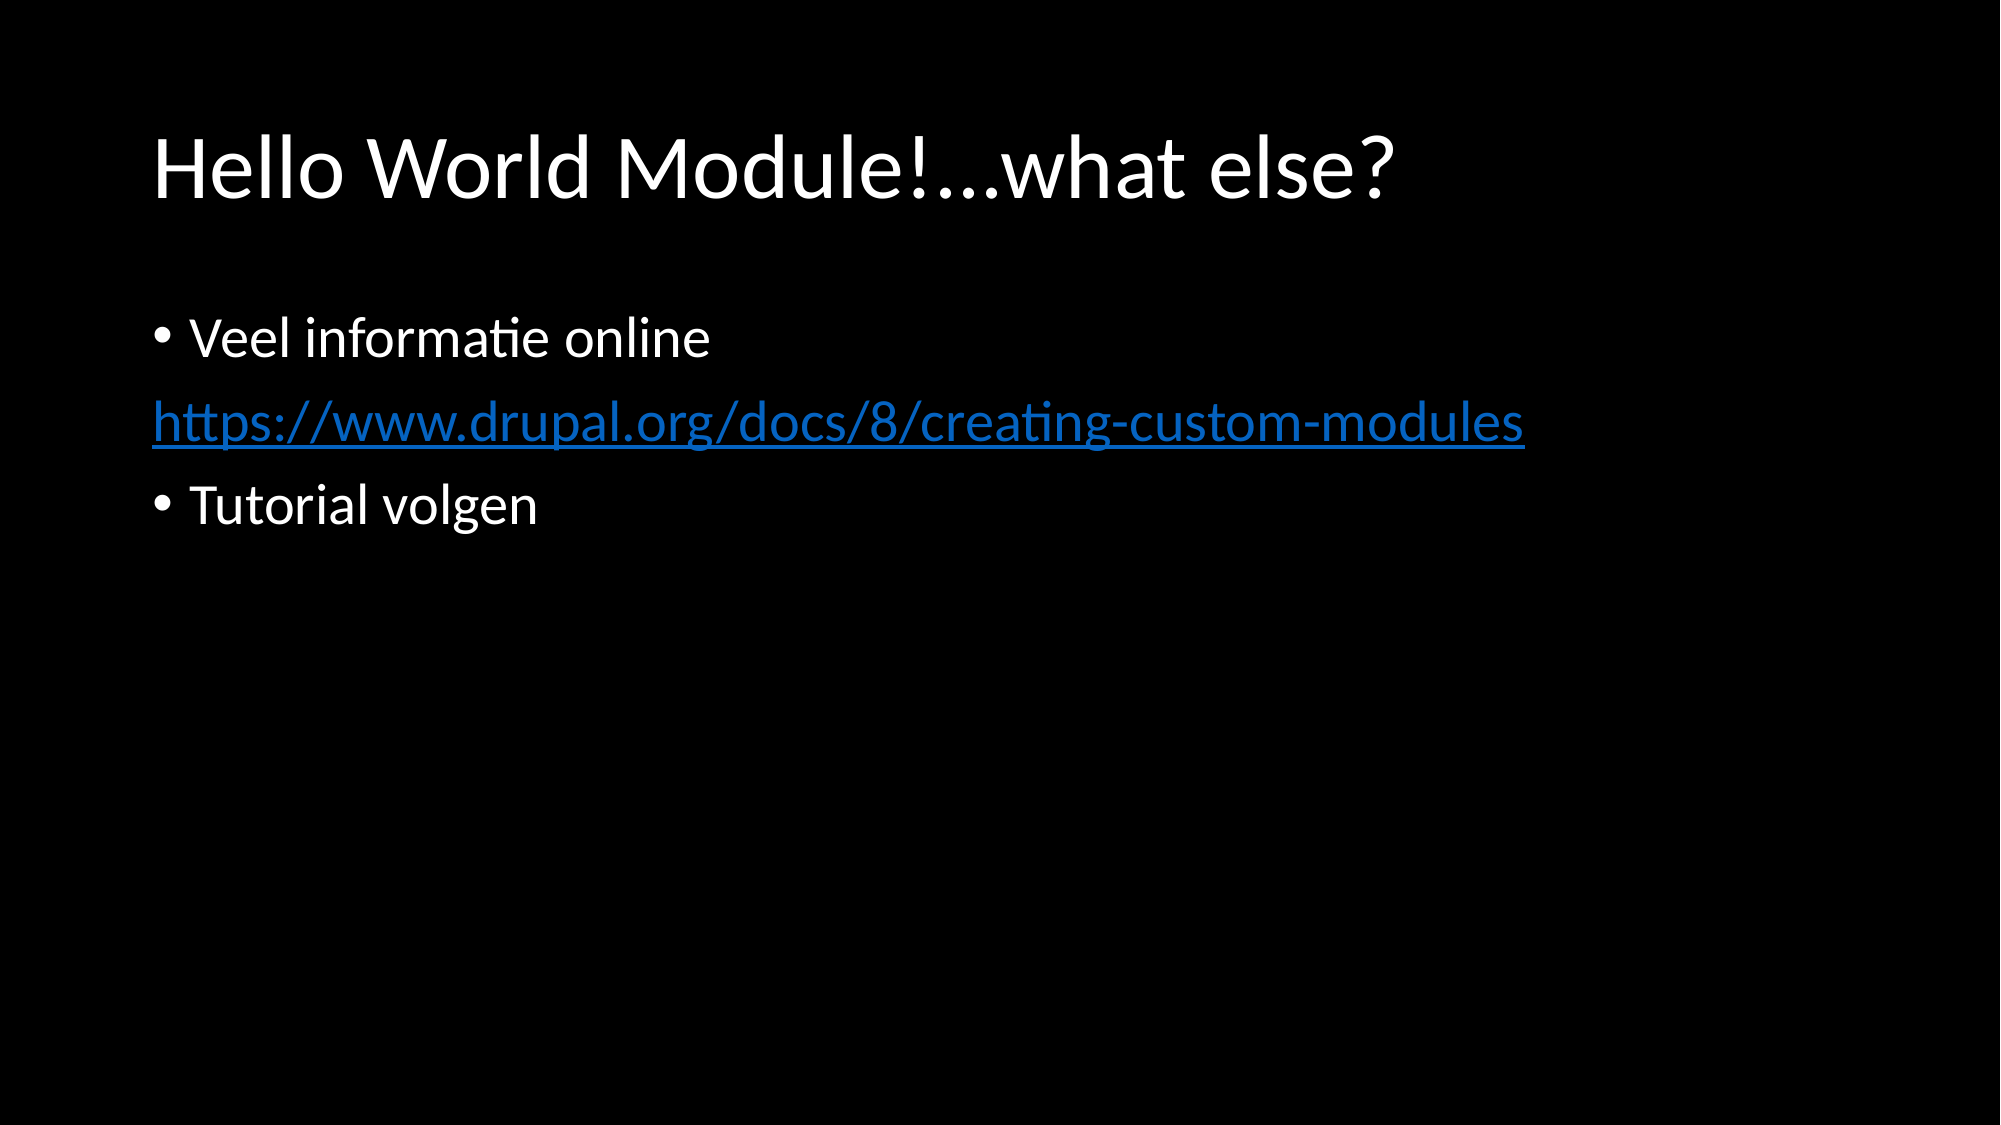

# Hello World Module!...what else?
Veel informatie online
https://www.drupal.org/docs/8/creating-custom-modules
Tutorial volgen